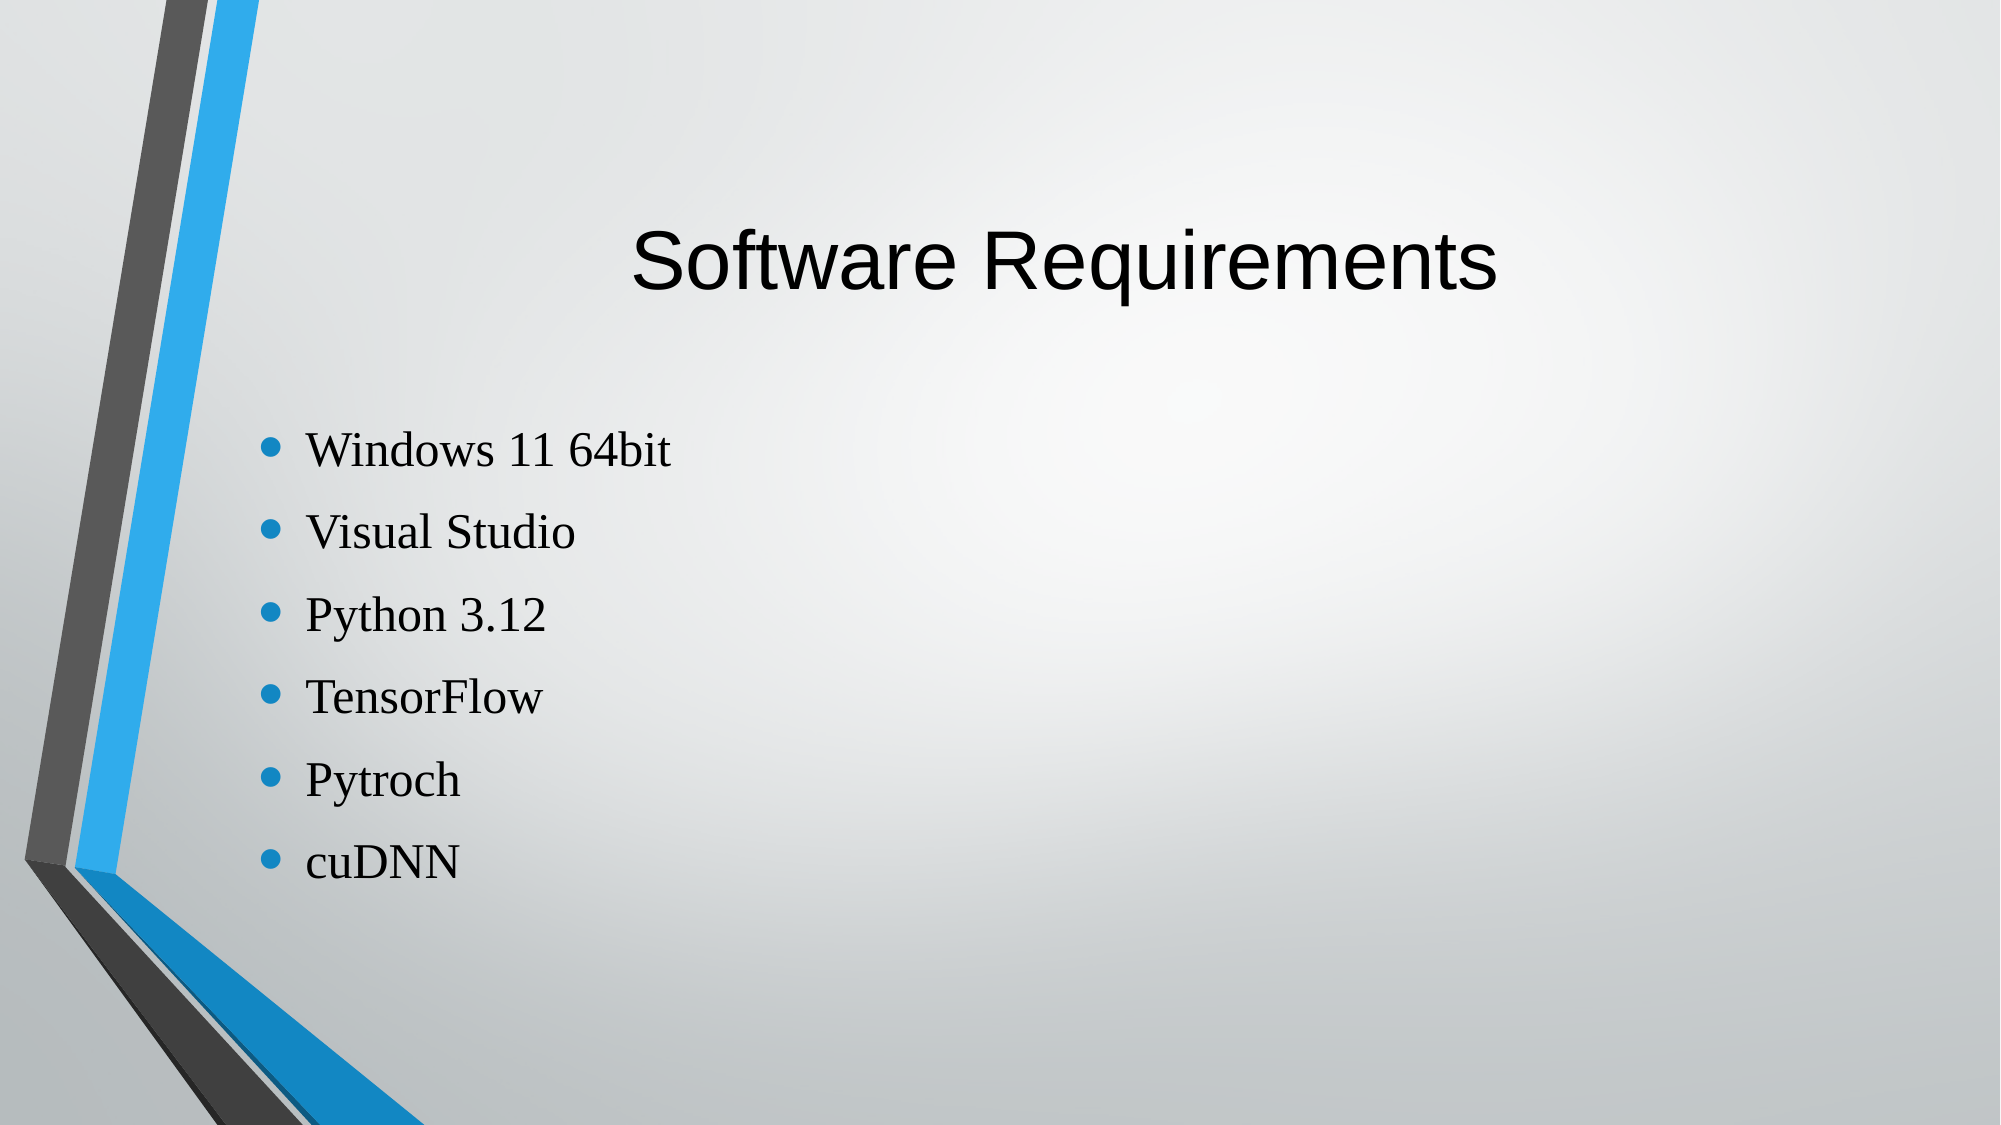

# Software Requirements
Windows 11 64bit
Visual Studio
Python 3.12
TensorFlow
Pytroch
cuDNN